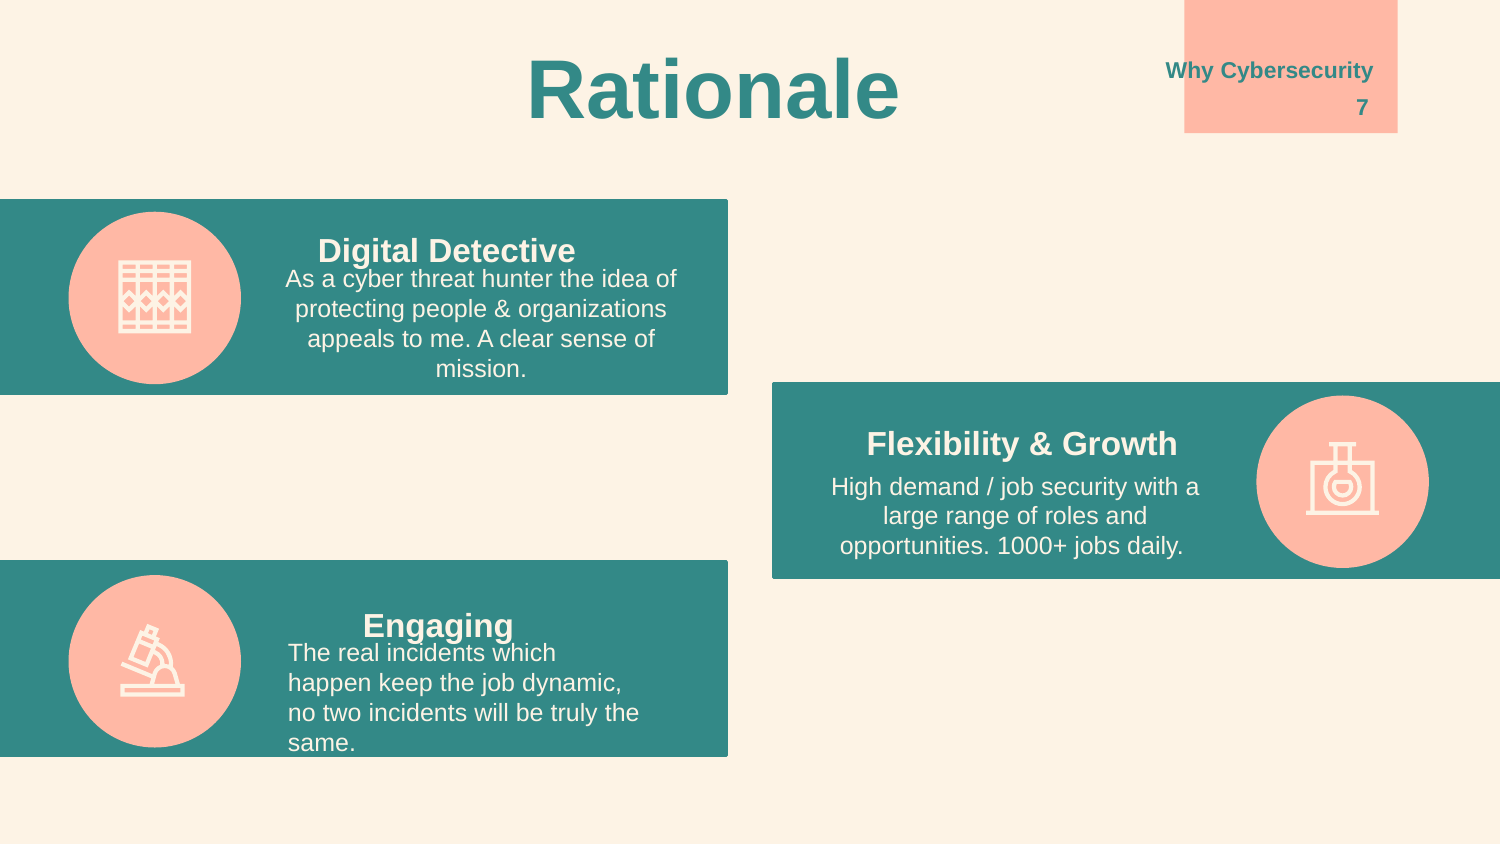

# Why Cybersecurity
Rationale
7

Digital Detective

As a cyber threat hunter the idea of protecting people & organizations appeals to me. A clear sense of mission.

Flexibility & Growth

High demand / job security with a large range of roles and opportunities. 1000+ jobs daily.

Engaging

The real incidents which happen keep the job dynamic, no two incidents will be truly the same.